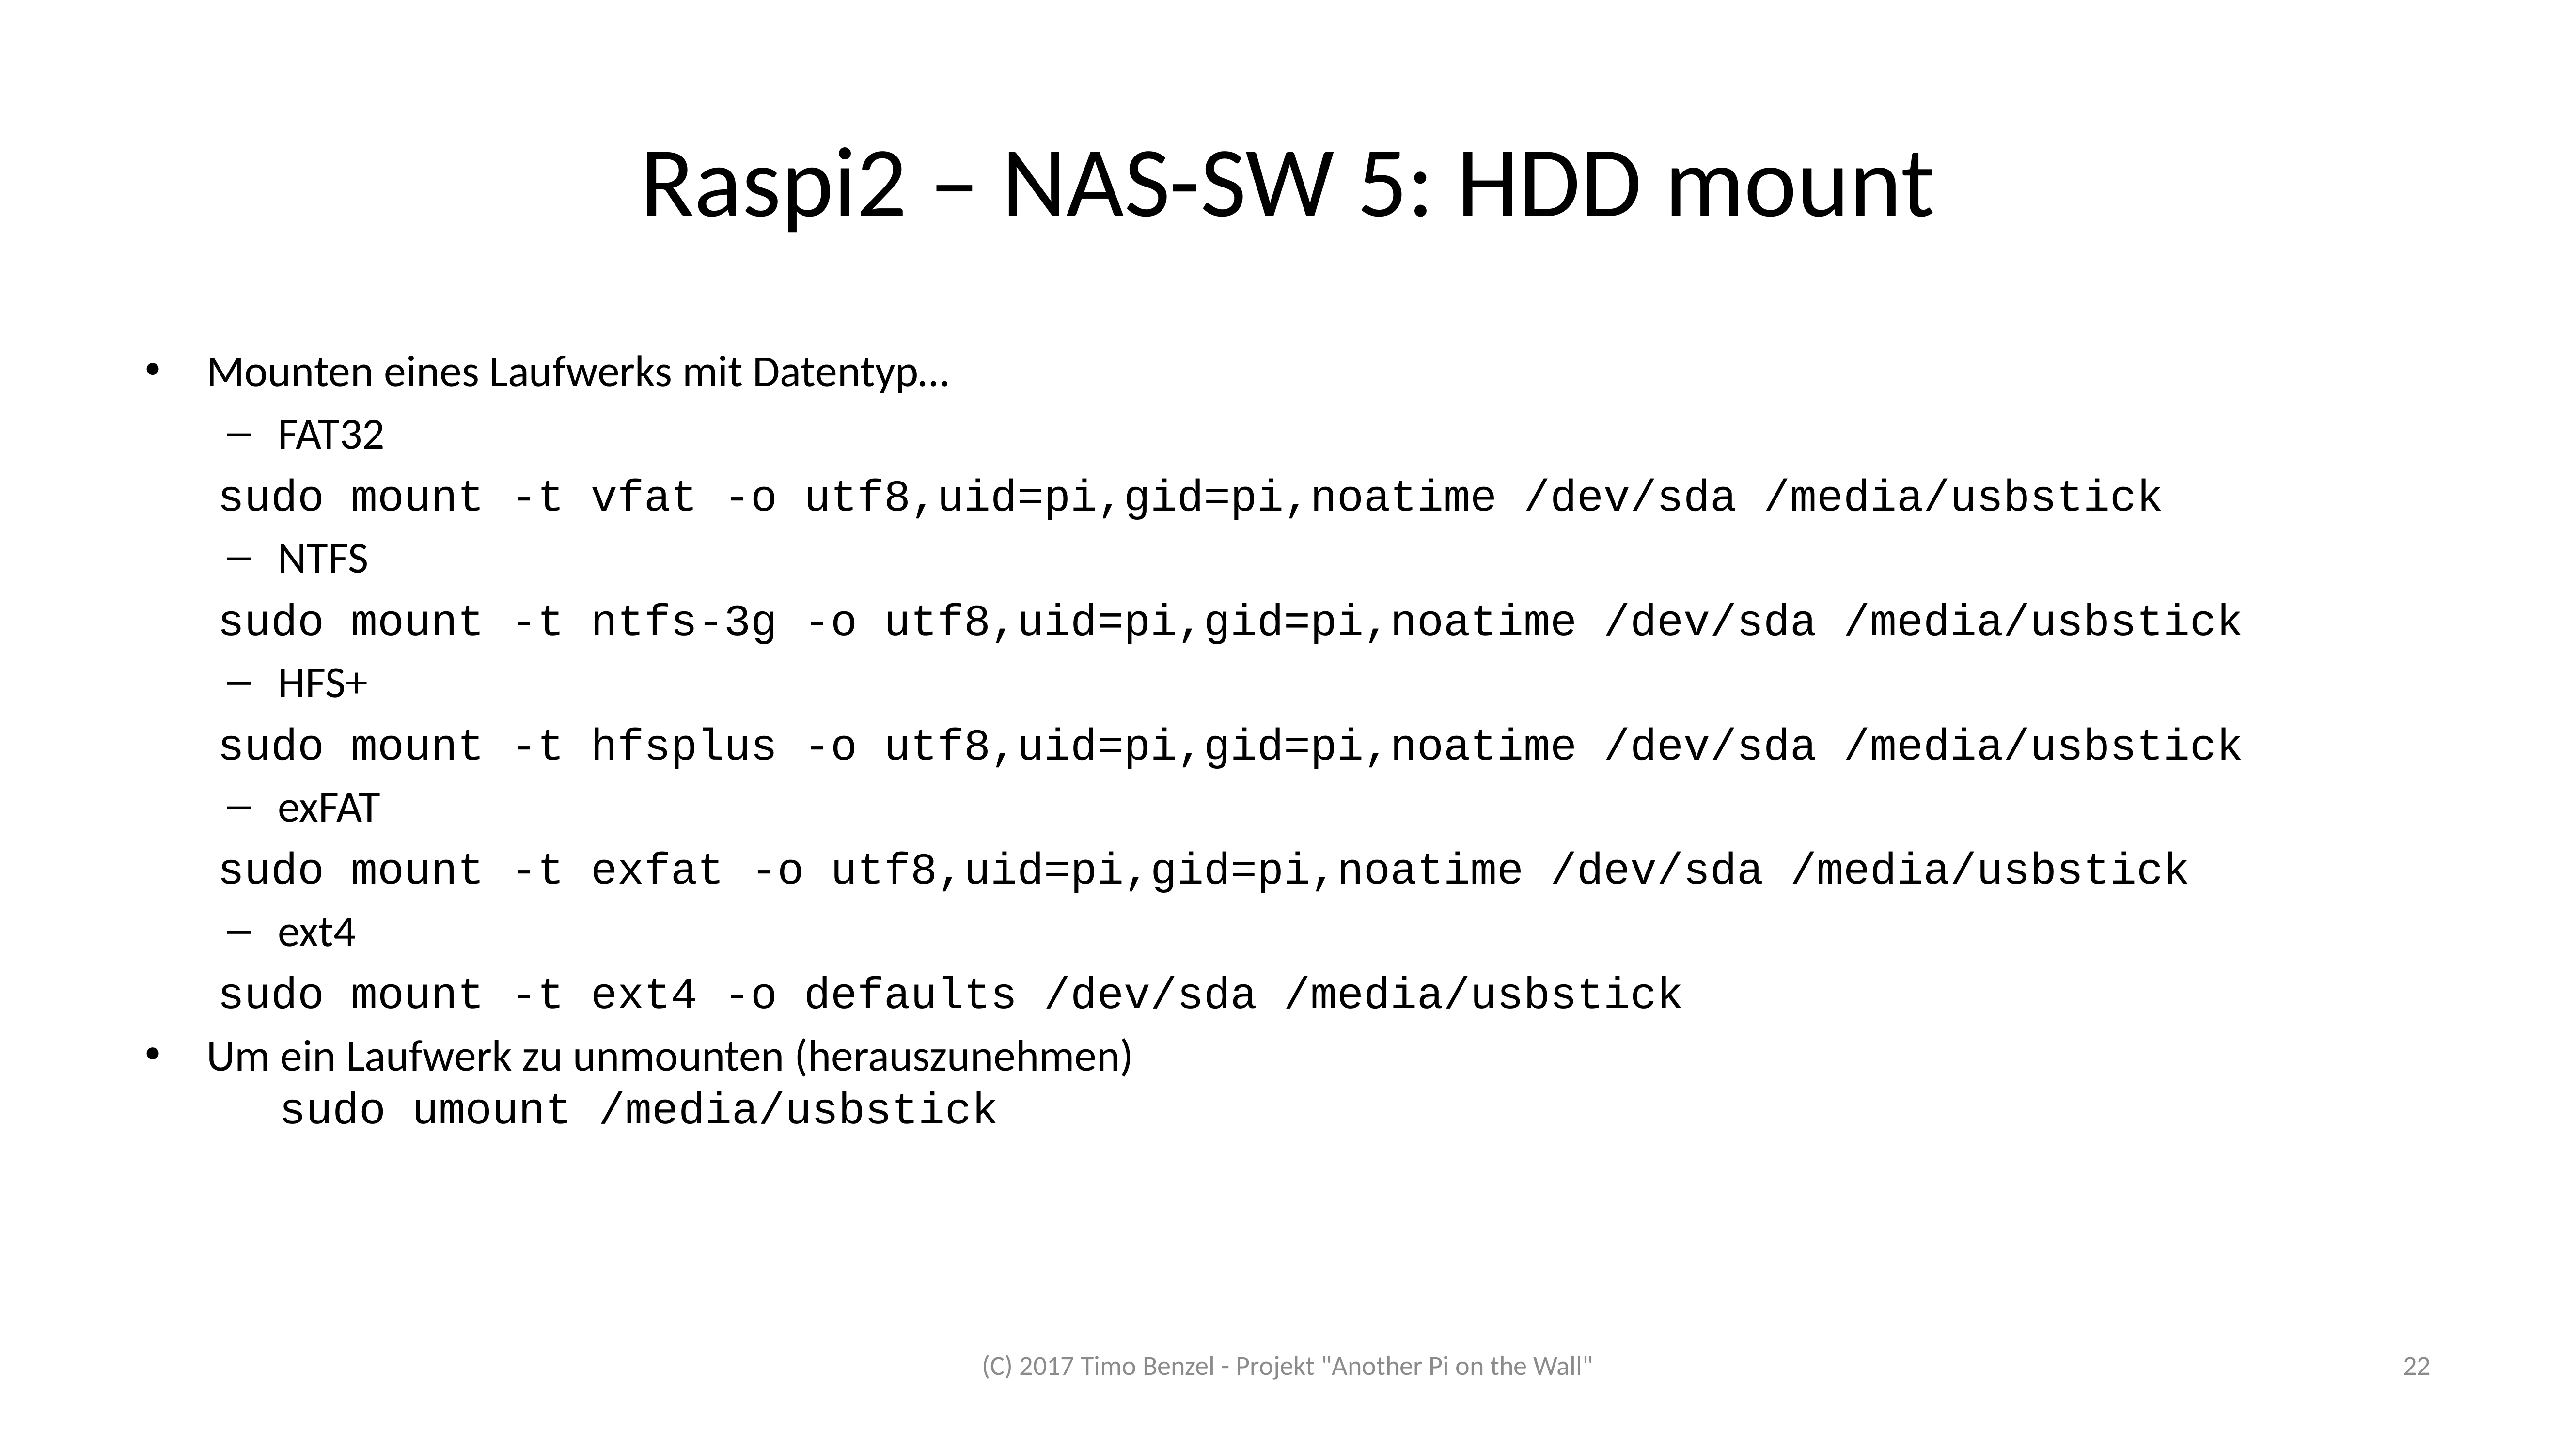

# Raspi2 – NAS-SW 5: HDD mount
Mounten eines Laufwerks mit Datentyp…
FAT32
	sudo mount -t vfat -o utf8,uid=pi,gid=pi,noatime /dev/sda /media/usbstick
NTFS
	sudo mount -t ntfs-3g -o utf8,uid=pi,gid=pi,noatime /dev/sda /media/usbstick
HFS+
	sudo mount -t hfsplus -o utf8,uid=pi,gid=pi,noatime /dev/sda /media/usbstick
exFAT
	sudo mount -t exfat -o utf8,uid=pi,gid=pi,noatime /dev/sda /media/usbstick
ext4
	sudo mount -t ext4 -o defaults /dev/sda /media/usbstick
Um ein Laufwerk zu unmounten (herauszunehmen)
	sudo umount /media/usbstick

(C) 2017 Timo Benzel - Projekt "Another Pi on the Wall"
22